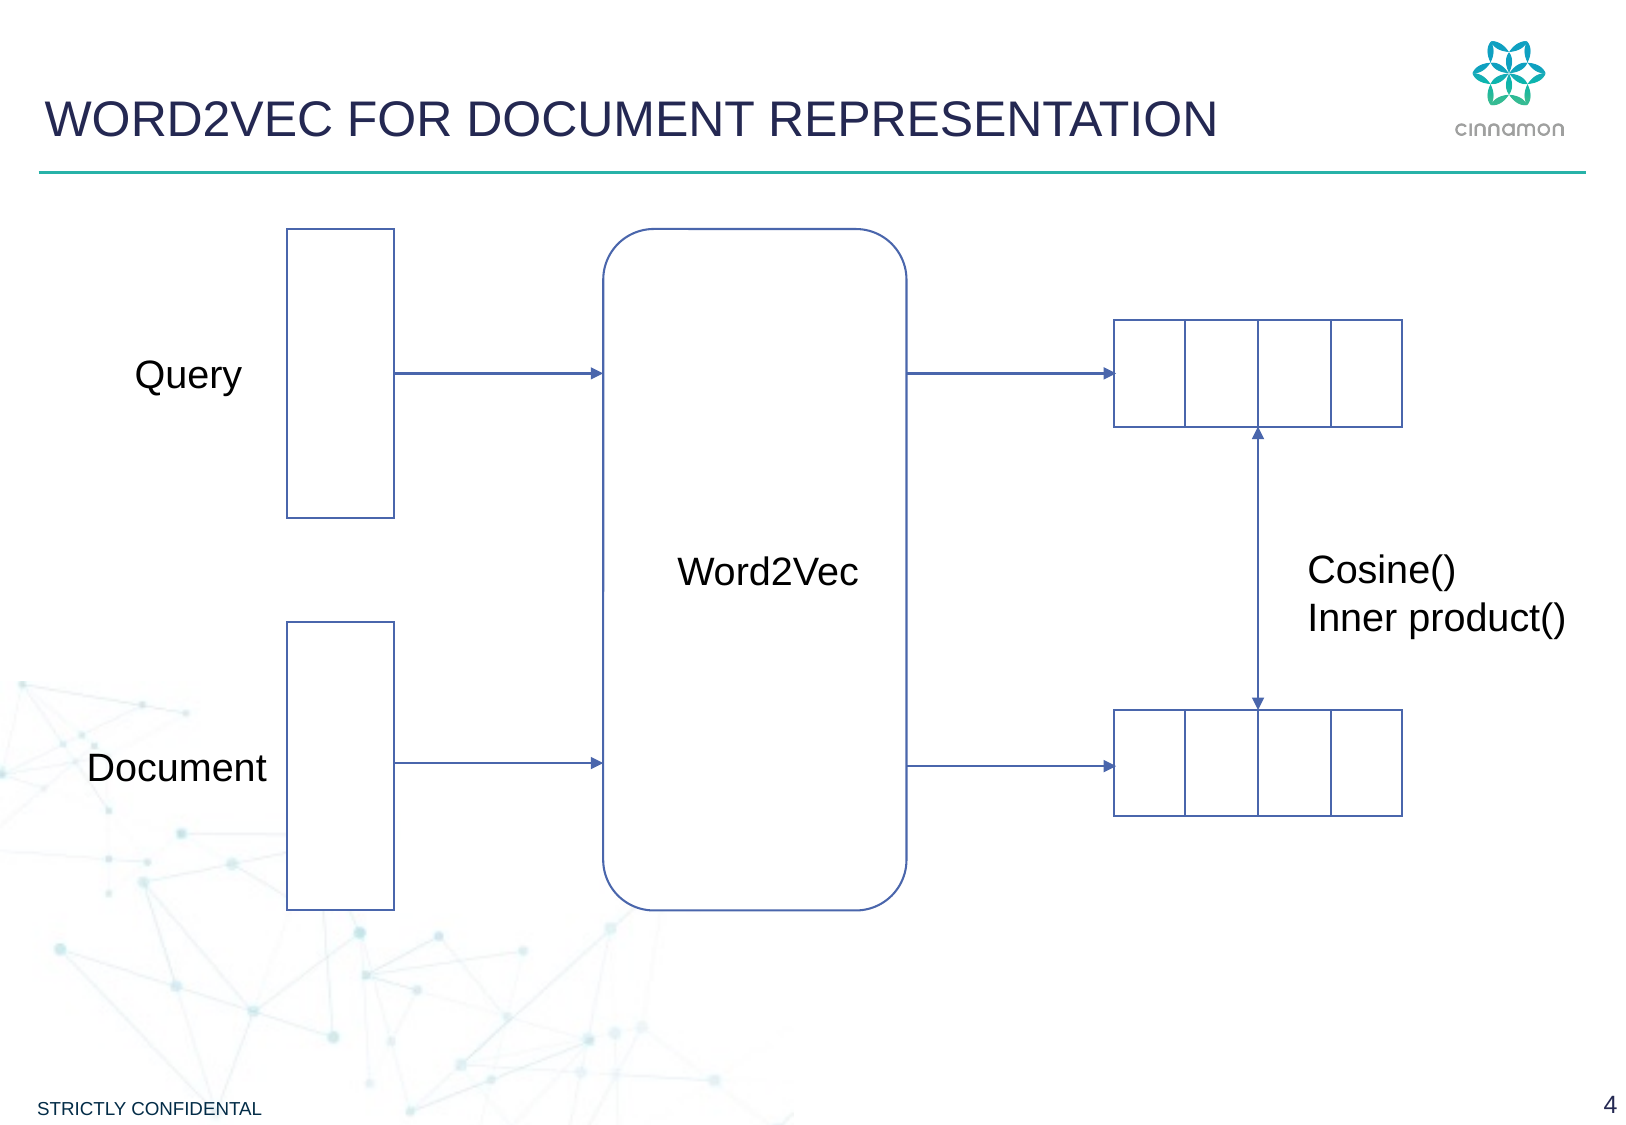

# Word2vec for document representation

Query
Cosine()
Inner product()
Word2Vec

Document
4